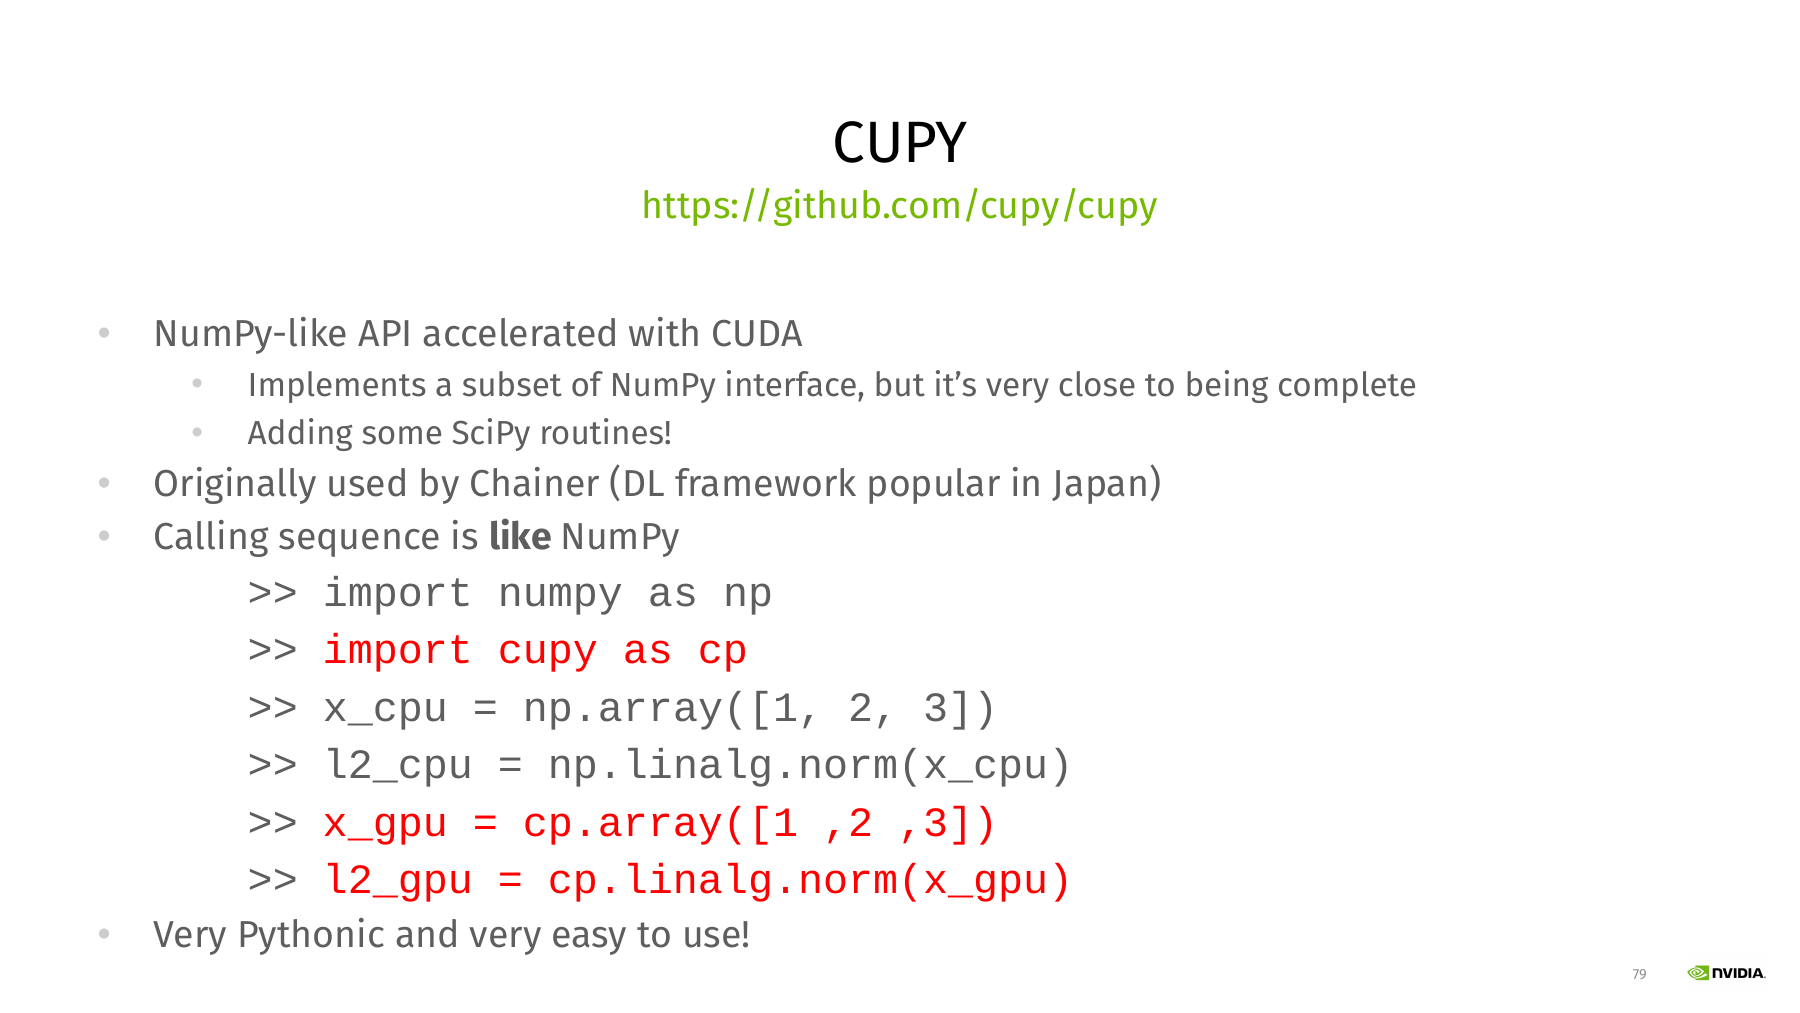

# CuPY
https://github.com/cupy/cupy
NumPy-like API accelerated with CUDA
Implements a subset of NumPy interface, but it’s very close to being complete
Adding some SciPy routines!
Originally used by Chainer (DL framework popular in Japan)
Calling sequence is like NumPy
	>> import numpy as np
	>> import cupy as cp
	>> x_cpu = np.array([1, 2, 3])
	>> l2_cpu = np.linalg.norm(x_cpu)
	>> x_gpu = cp.array([1 ,2 ,3])
	>> l2_gpu = cp.linalg.norm(x_gpu)
Very Pythonic and very easy to use!